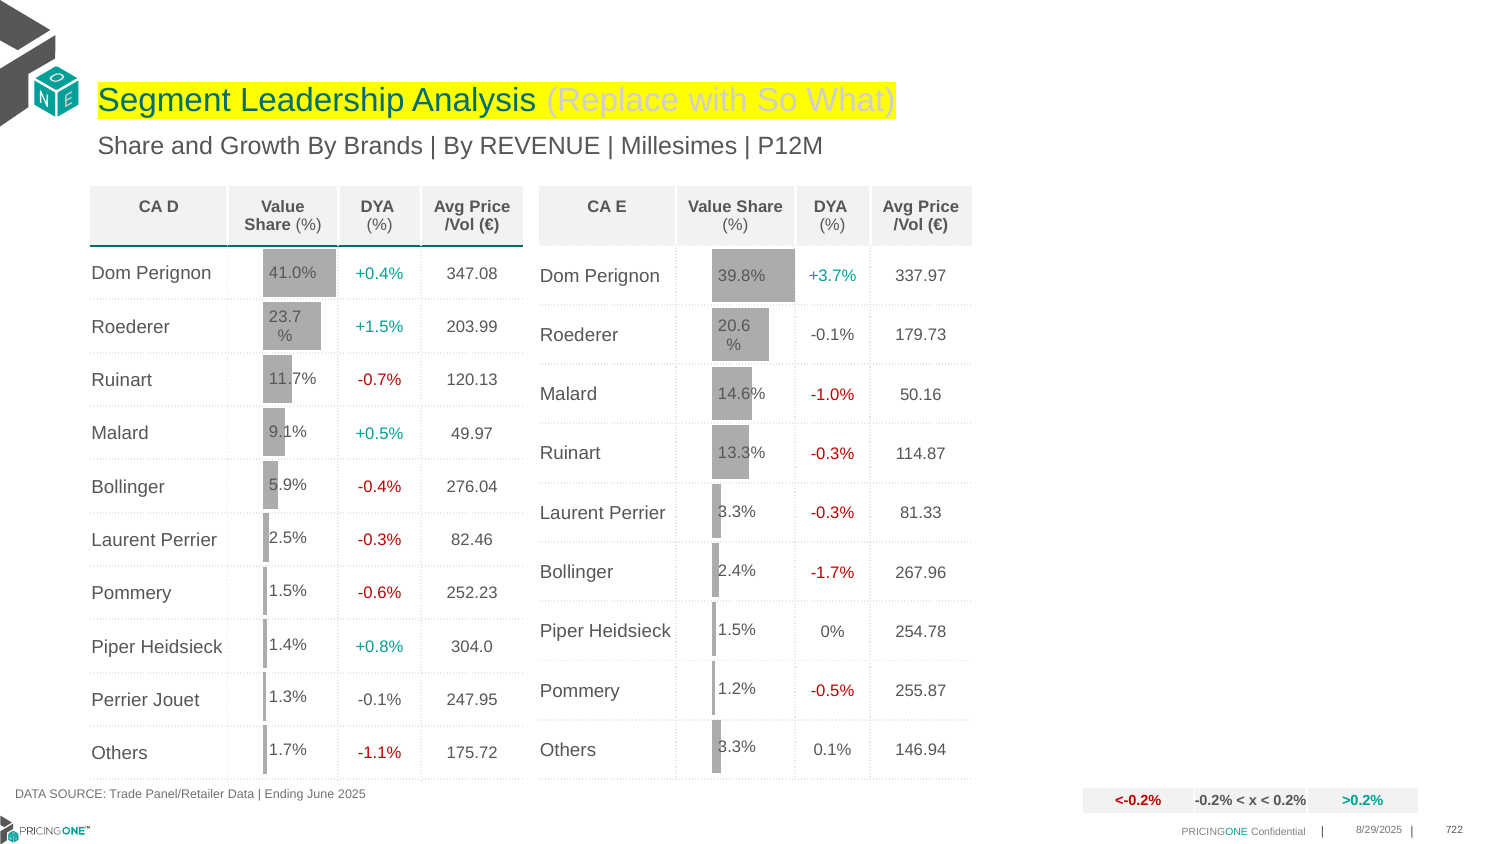

# Segment Leadership Analysis (Replace with So What)
Share and Growth By Brands | By REVENUE | Millesimes | P12M
| CA D | Value Share (%) | DYA (%) | Avg Price /Vol (€) |
| --- | --- | --- | --- |
| Dom Perignon |  | +0.4% | 347.08 |
| Roederer |  | +1.5% | 203.99 |
| Ruinart |  | -0.7% | 120.13 |
| Malard |  | +0.5% | 49.97 |
| Bollinger |  | -0.4% | 276.04 |
| Laurent Perrier |  | -0.3% | 82.46 |
| Pommery |  | -0.6% | 252.23 |
| Piper Heidsieck |  | +0.8% | 304.0 |
| Perrier Jouet |  | -0.1% | 247.95 |
| Others |  | -1.1% | 175.72 |
| CA E | Value Share (%) | DYA (%) | Avg Price /Vol (€) |
| --- | --- | --- | --- |
| Dom Perignon |  | +3.7% | 337.97 |
| Roederer |  | -0.1% | 179.73 |
| Malard |  | -1.0% | 50.16 |
| Ruinart |  | -0.3% | 114.87 |
| Laurent Perrier |  | -0.3% | 81.33 |
| Bollinger |  | -1.7% | 267.96 |
| Piper Heidsieck |  | 0% | 254.78 |
| Pommery |  | -0.5% | 255.87 |
| Others |  | 0.1% | 146.94 |

### Chart

| Category | Millesimes | CA E |
|---|---|
| None | 0.3980284058454686 |

### Chart

| Category | Millesimes | CA D |
|---|---|
| None | 0.409759096448468 |
DATA SOURCE: Trade Panel/Retailer Data | Ending June 2025
| <-0.2% | -0.2% < x < 0.2% | >0.2% |
| --- | --- | --- |

8/29/2025
722